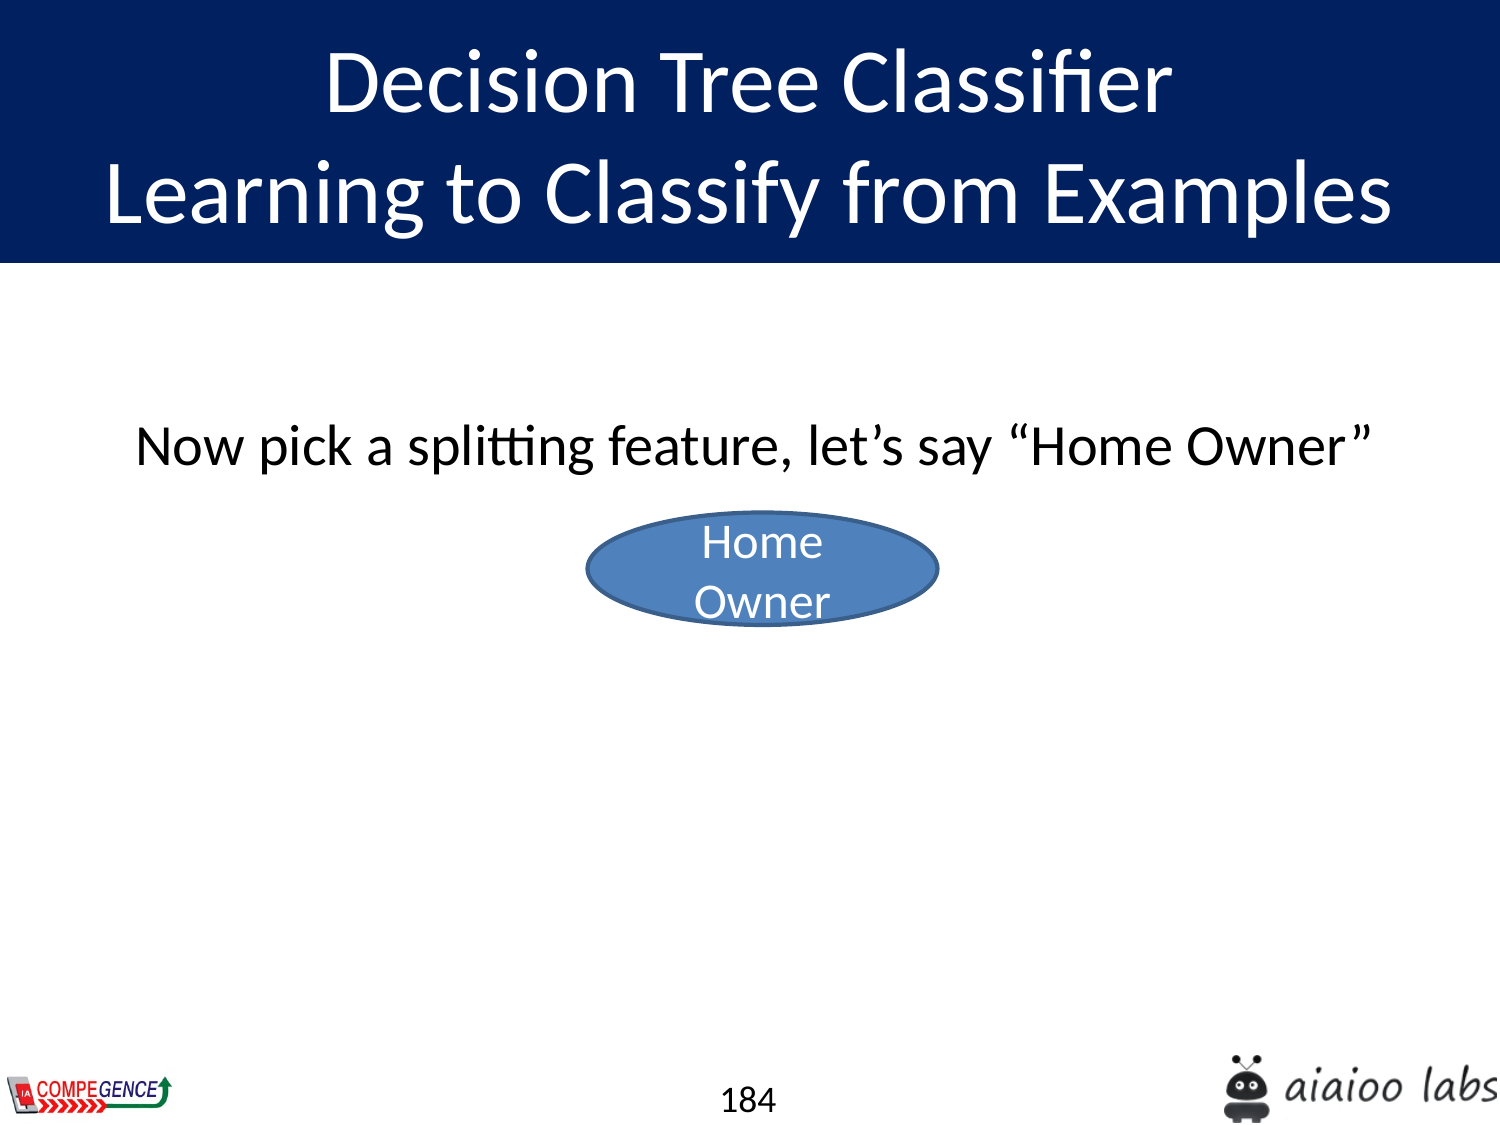

Decision Tree Classifier
Learning to Classify from Examples
Now pick a splitting feature, let’s say “Home Owner”
Home Owner